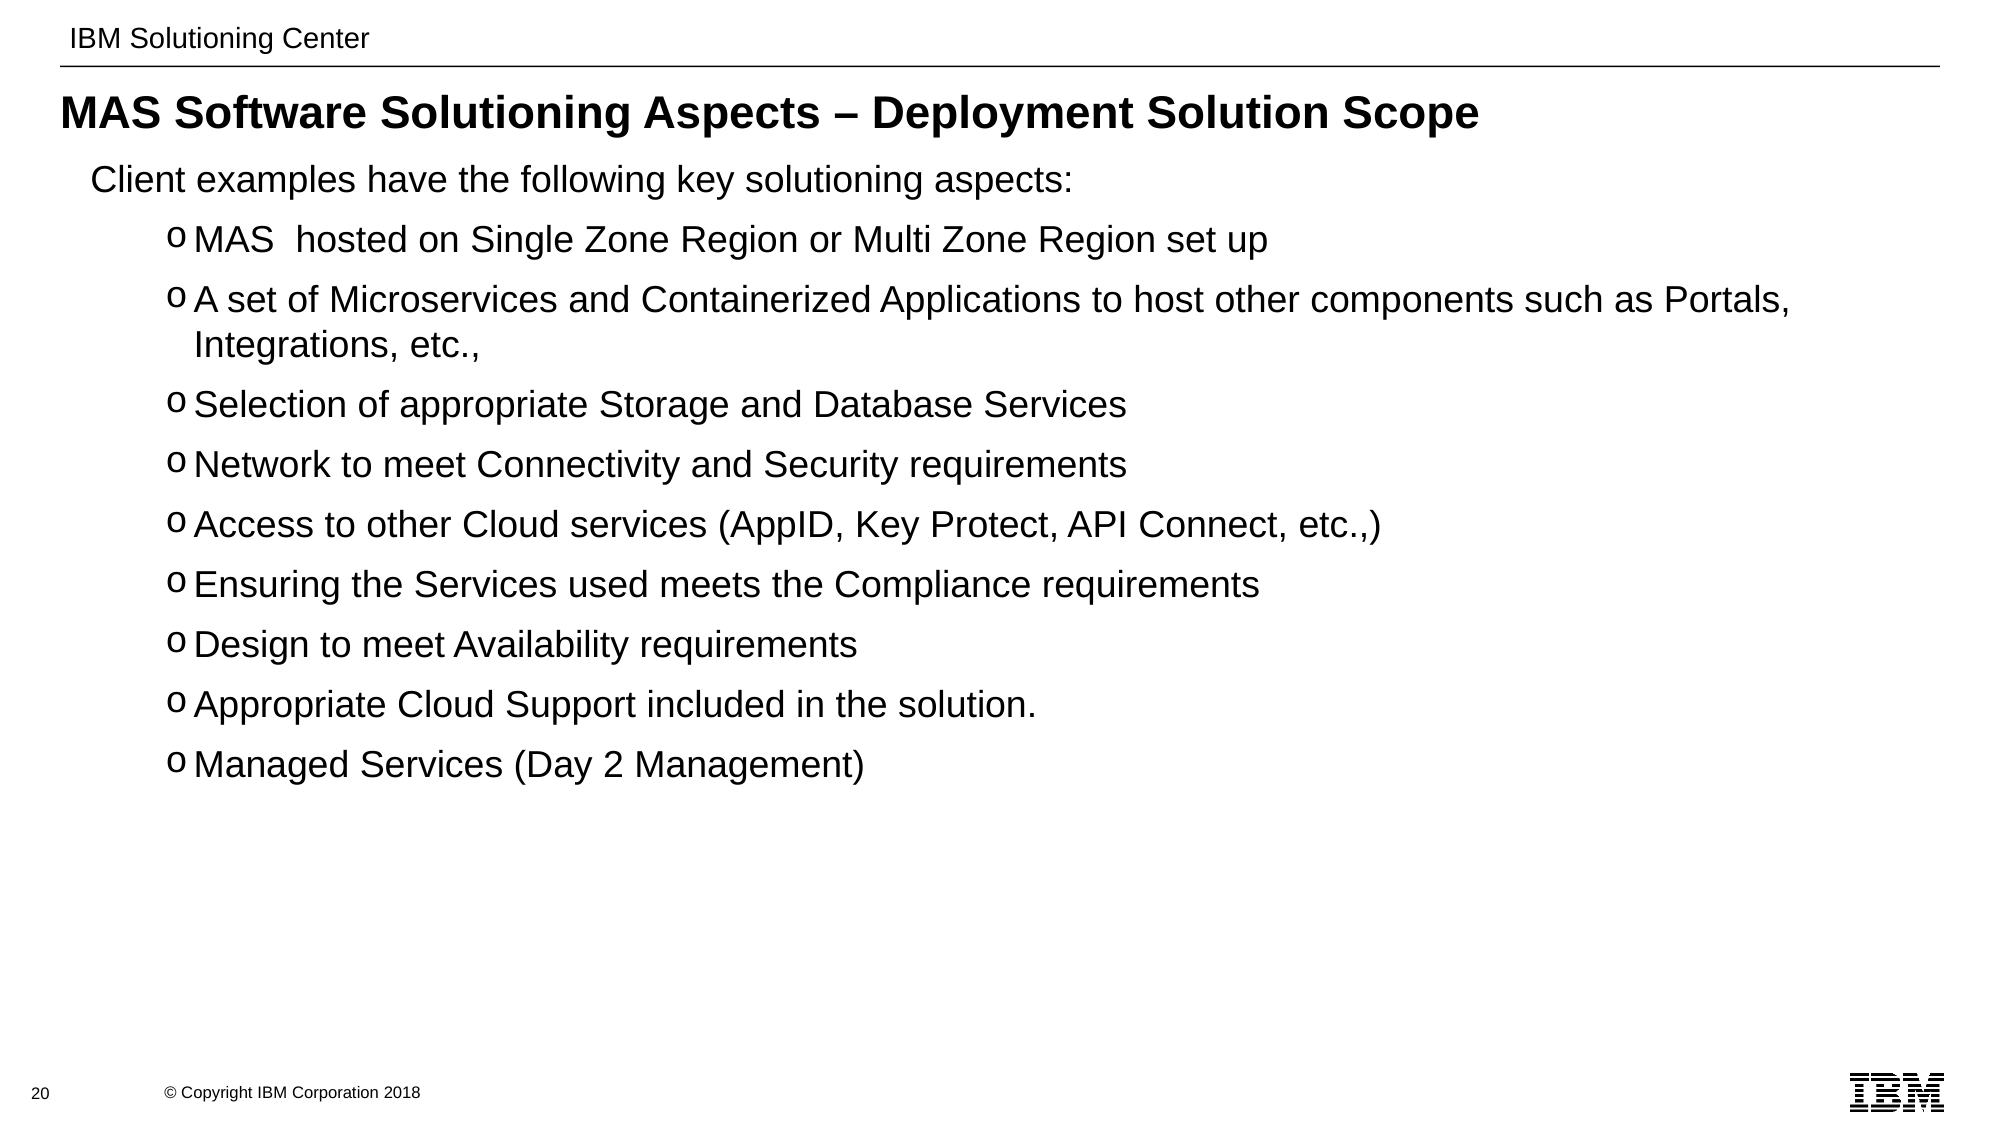

# MAS Software Solutioning Aspects – Deployment Solution Scope
Client examples have the following key solutioning aspects:
MAS  hosted on Single Zone Region or Multi Zone Region set up
A set of Microservices and Containerized Applications to host other components such as Portals, Integrations, etc.,
Selection of appropriate Storage and Database Services
Network to meet Connectivity and Security requirements
Access to other Cloud services (AppID, Key Protect, API Connect, etc.,)
Ensuring the Services used meets the Compliance requirements
Design to meet Availability requirements
Appropriate Cloud Support included in the solution.
Managed Services (Day 2 Management)
20